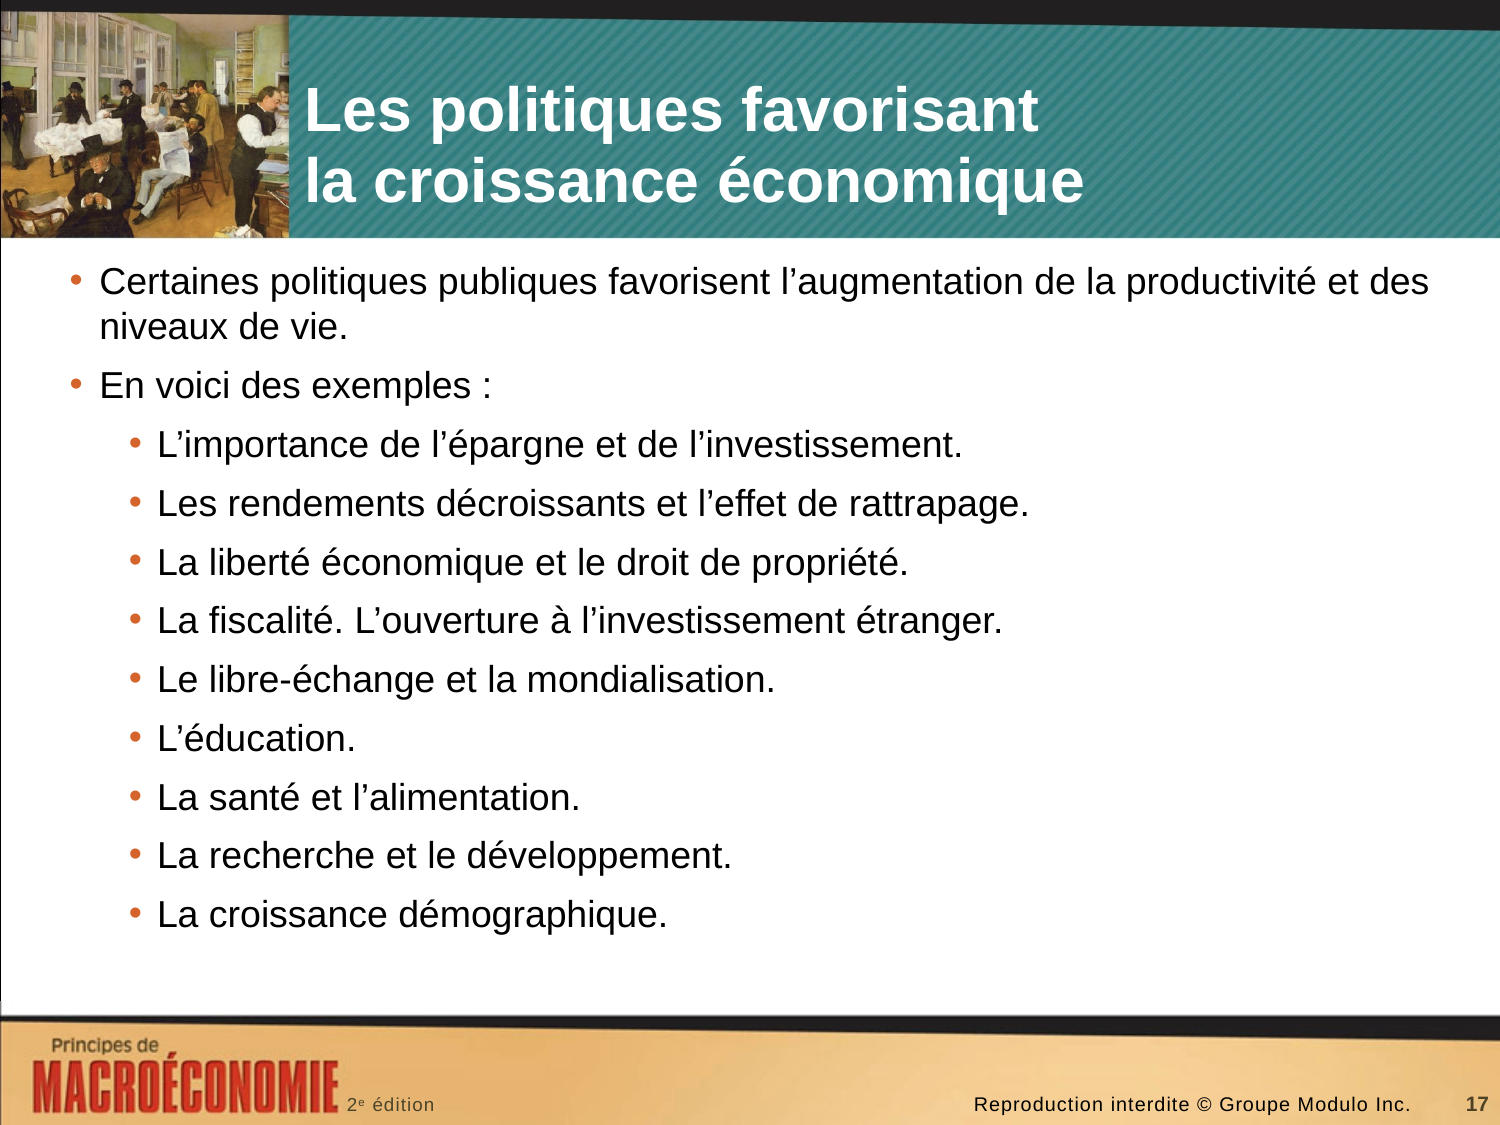

# Les politiques favorisant la croissance économique
Certaines politiques publiques favorisent l’augmentation de la productivité et des niveaux de vie.
En voici des exemples :
L’importance de l’épargne et de l’investissement.
Les rendements décroissants et l’effet de rattrapage.
La liberté économique et le droit de propriété.
La fiscalité. L’ouverture à l’investissement étranger.
Le libre-échange et la mondialisation.
L’éducation.
La santé et l’alimentation.
La recherche et le développement.
La croissance démographique.
17